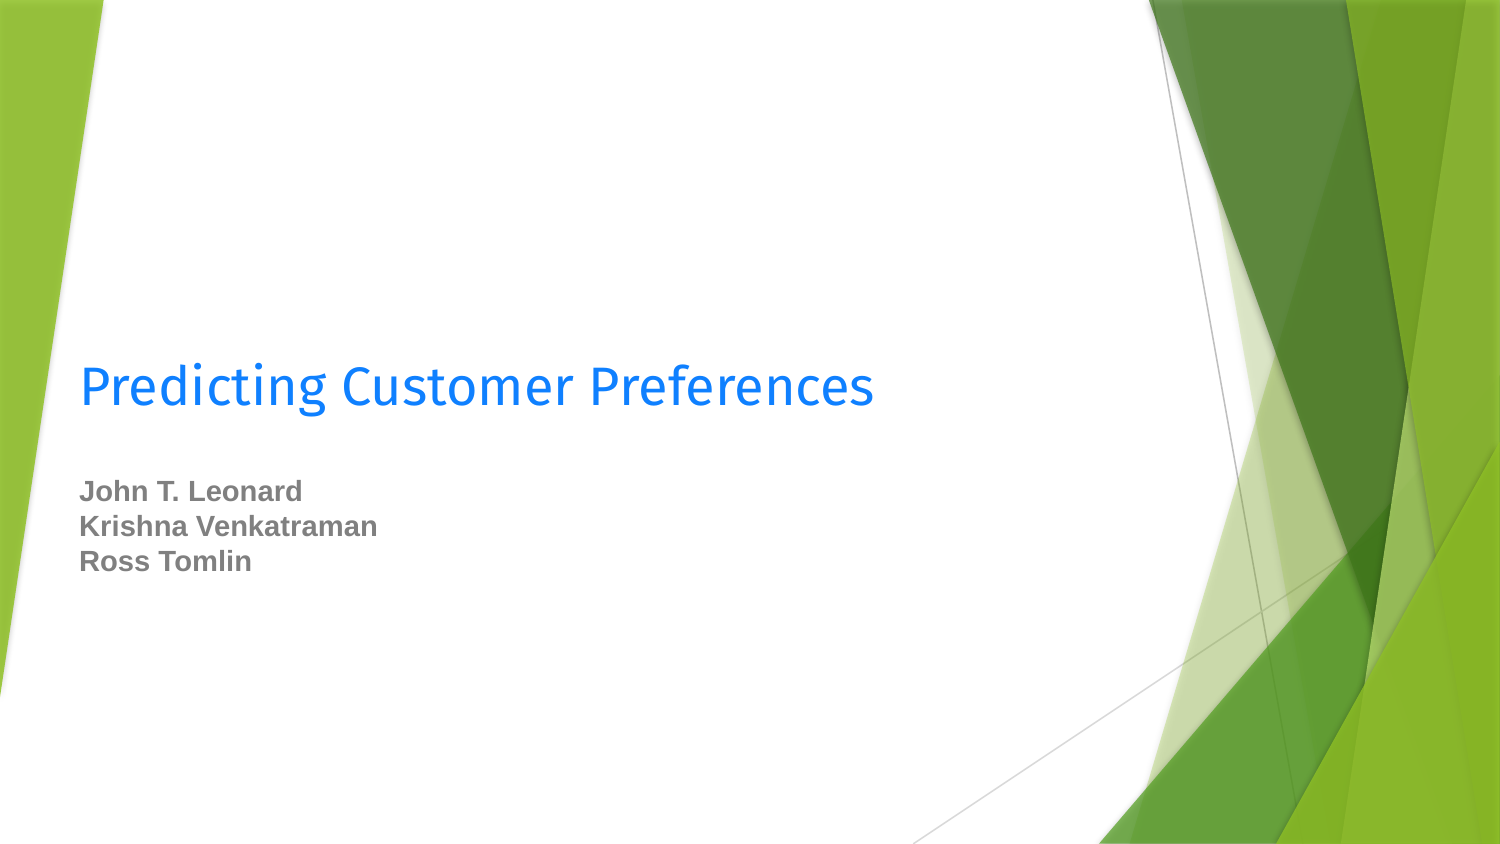

# Predicting Customer Preferences
John T. Leonard
Krishna Venkatraman
Ross Tomlin